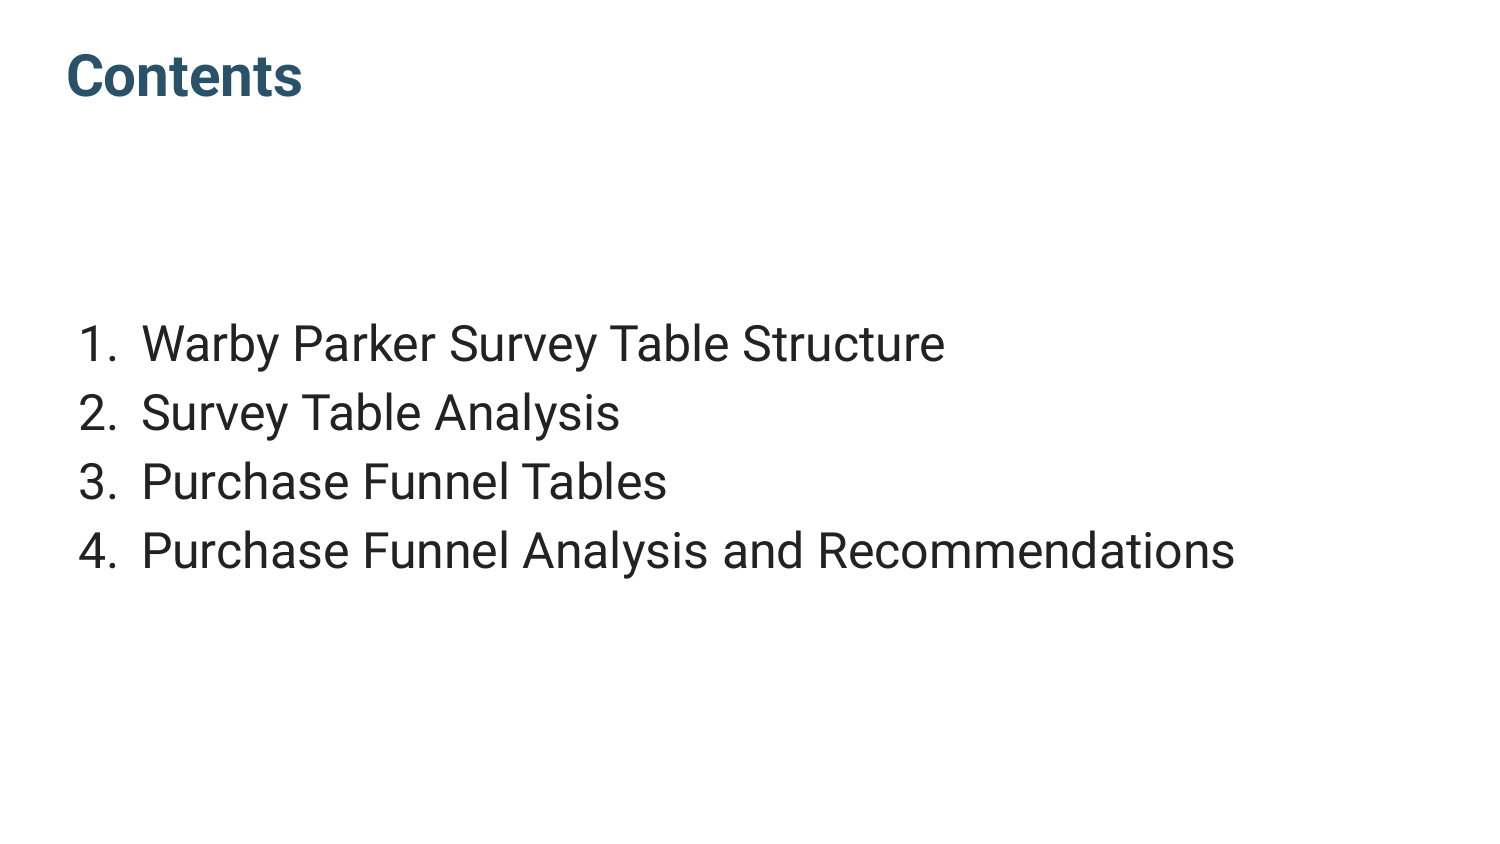

# Contents
Warby Parker Survey Table Structure
Survey Table Analysis
Purchase Funnel Tables
Purchase Funnel Analysis and Recommendations